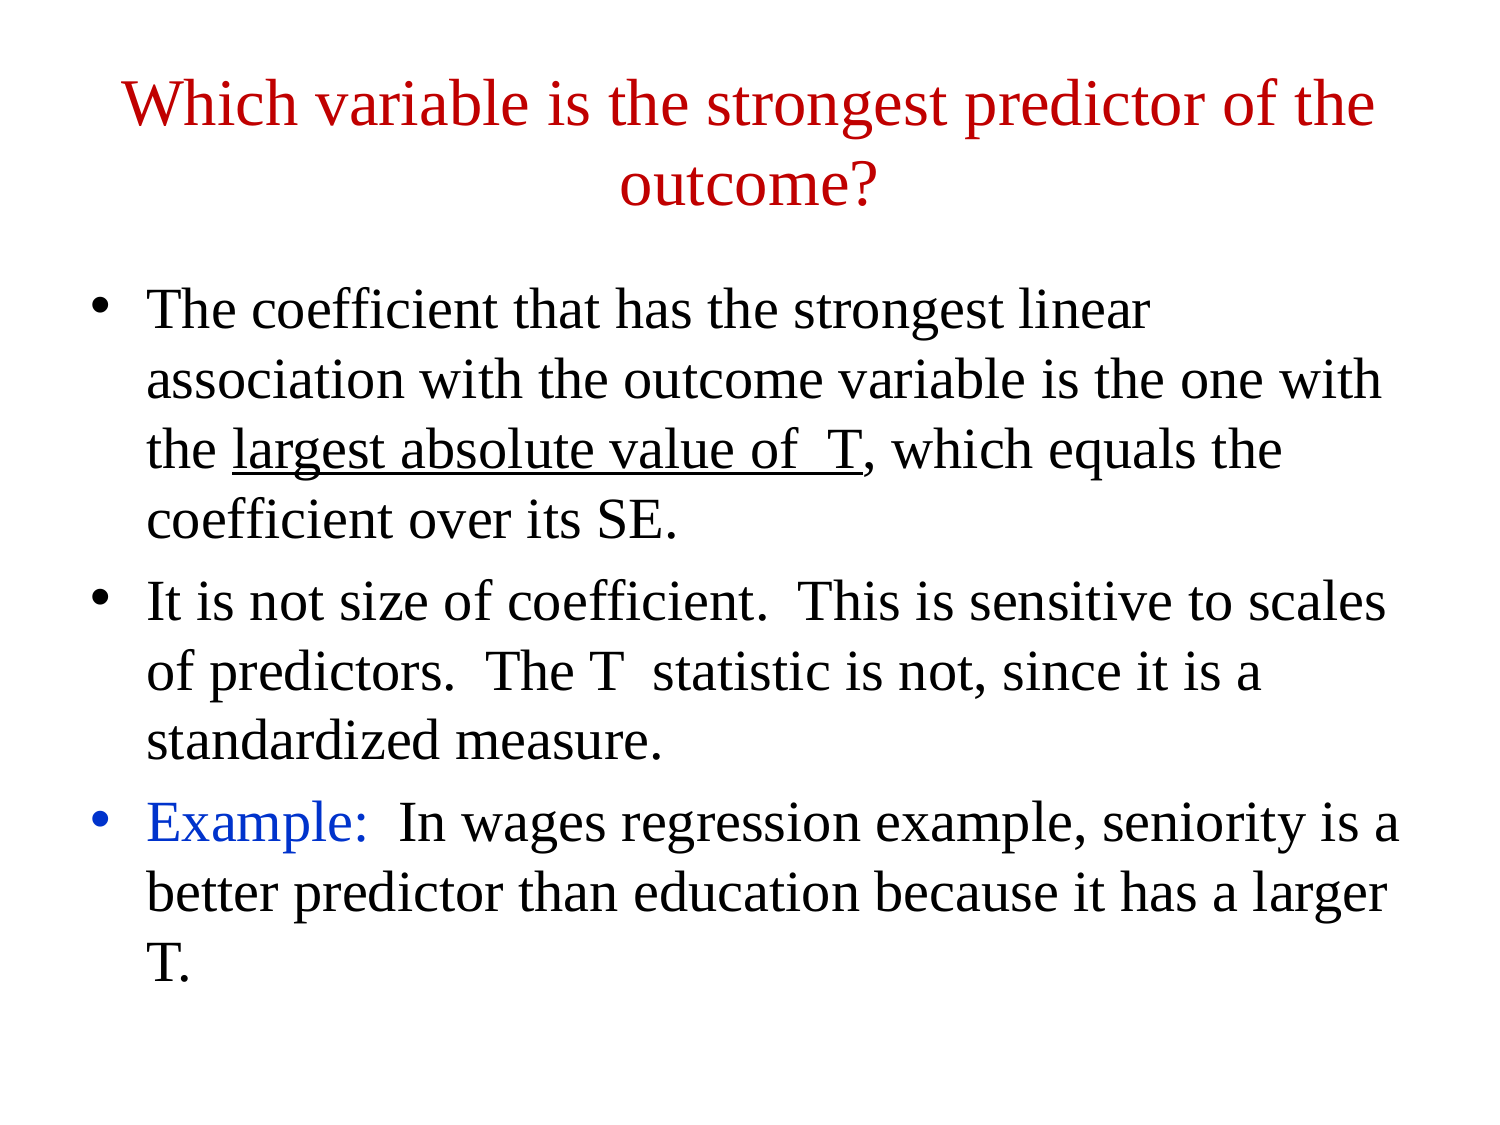

# Which variable is the strongest predictor of the outcome?
The coefficient that has the strongest linear association with the outcome variable is the one with the largest absolute value of  T, which equals the coefficient over its SE.
It is not size of coefficient.  This is sensitive to scales of predictors.  The T  statistic is not, since it is a standardized measure.
Example:  In wages regression example, seniority is a better predictor than education because it has a larger T.